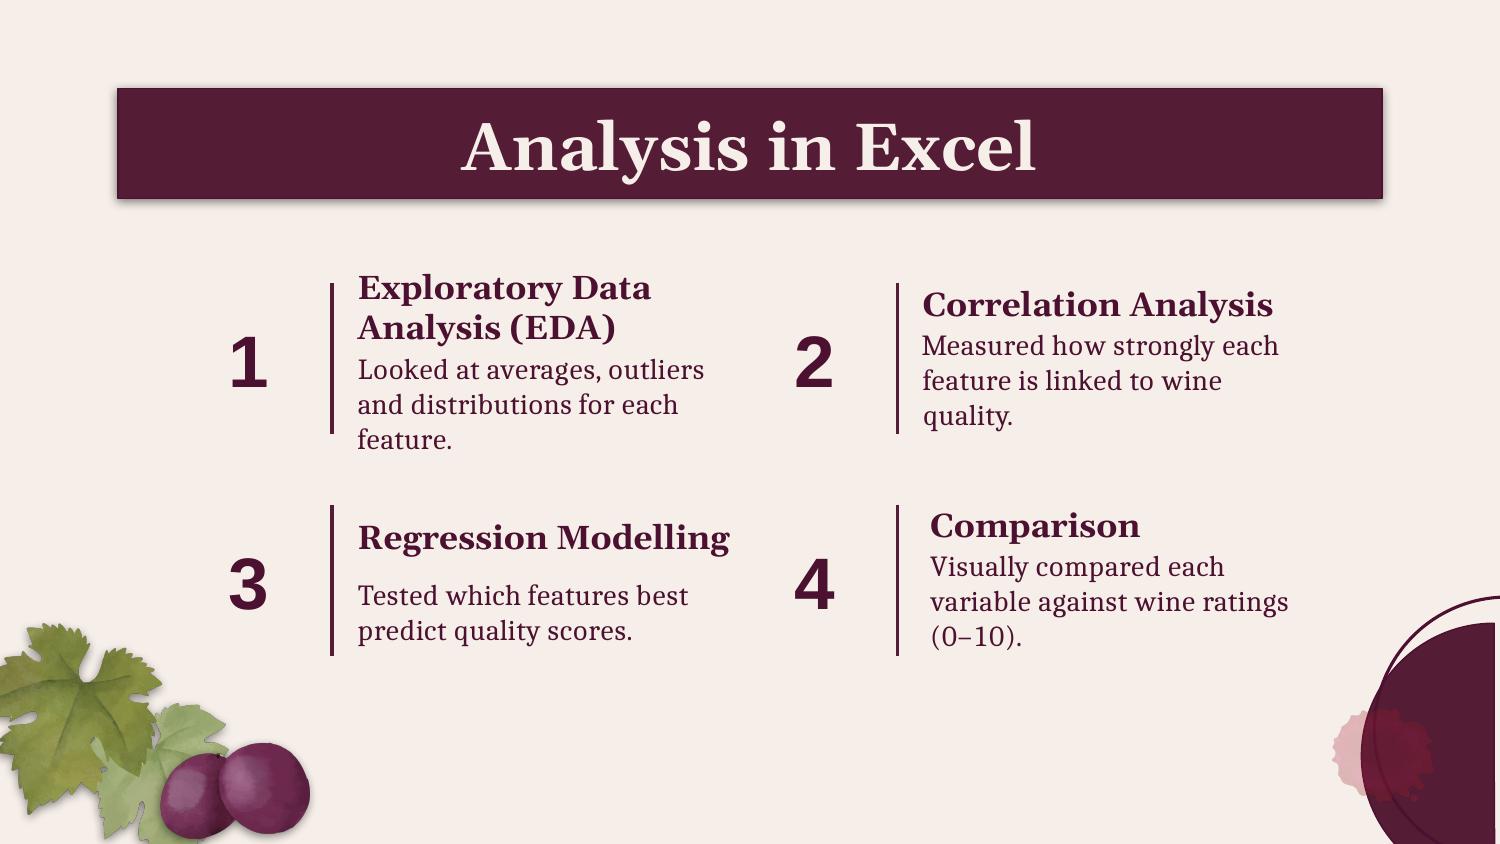

Analysis in Excel
Correlation Analysis
Exploratory Data Analysis (EDA)
1
2
Measured how strongly each feature is linked to wine quality.
Looked at averages, outliers and distributions for each feature.
Comparison
Regression Modelling
# 3
4
Visually compared each variable against wine ratings (0–10).
Tested which features best predict quality scores.